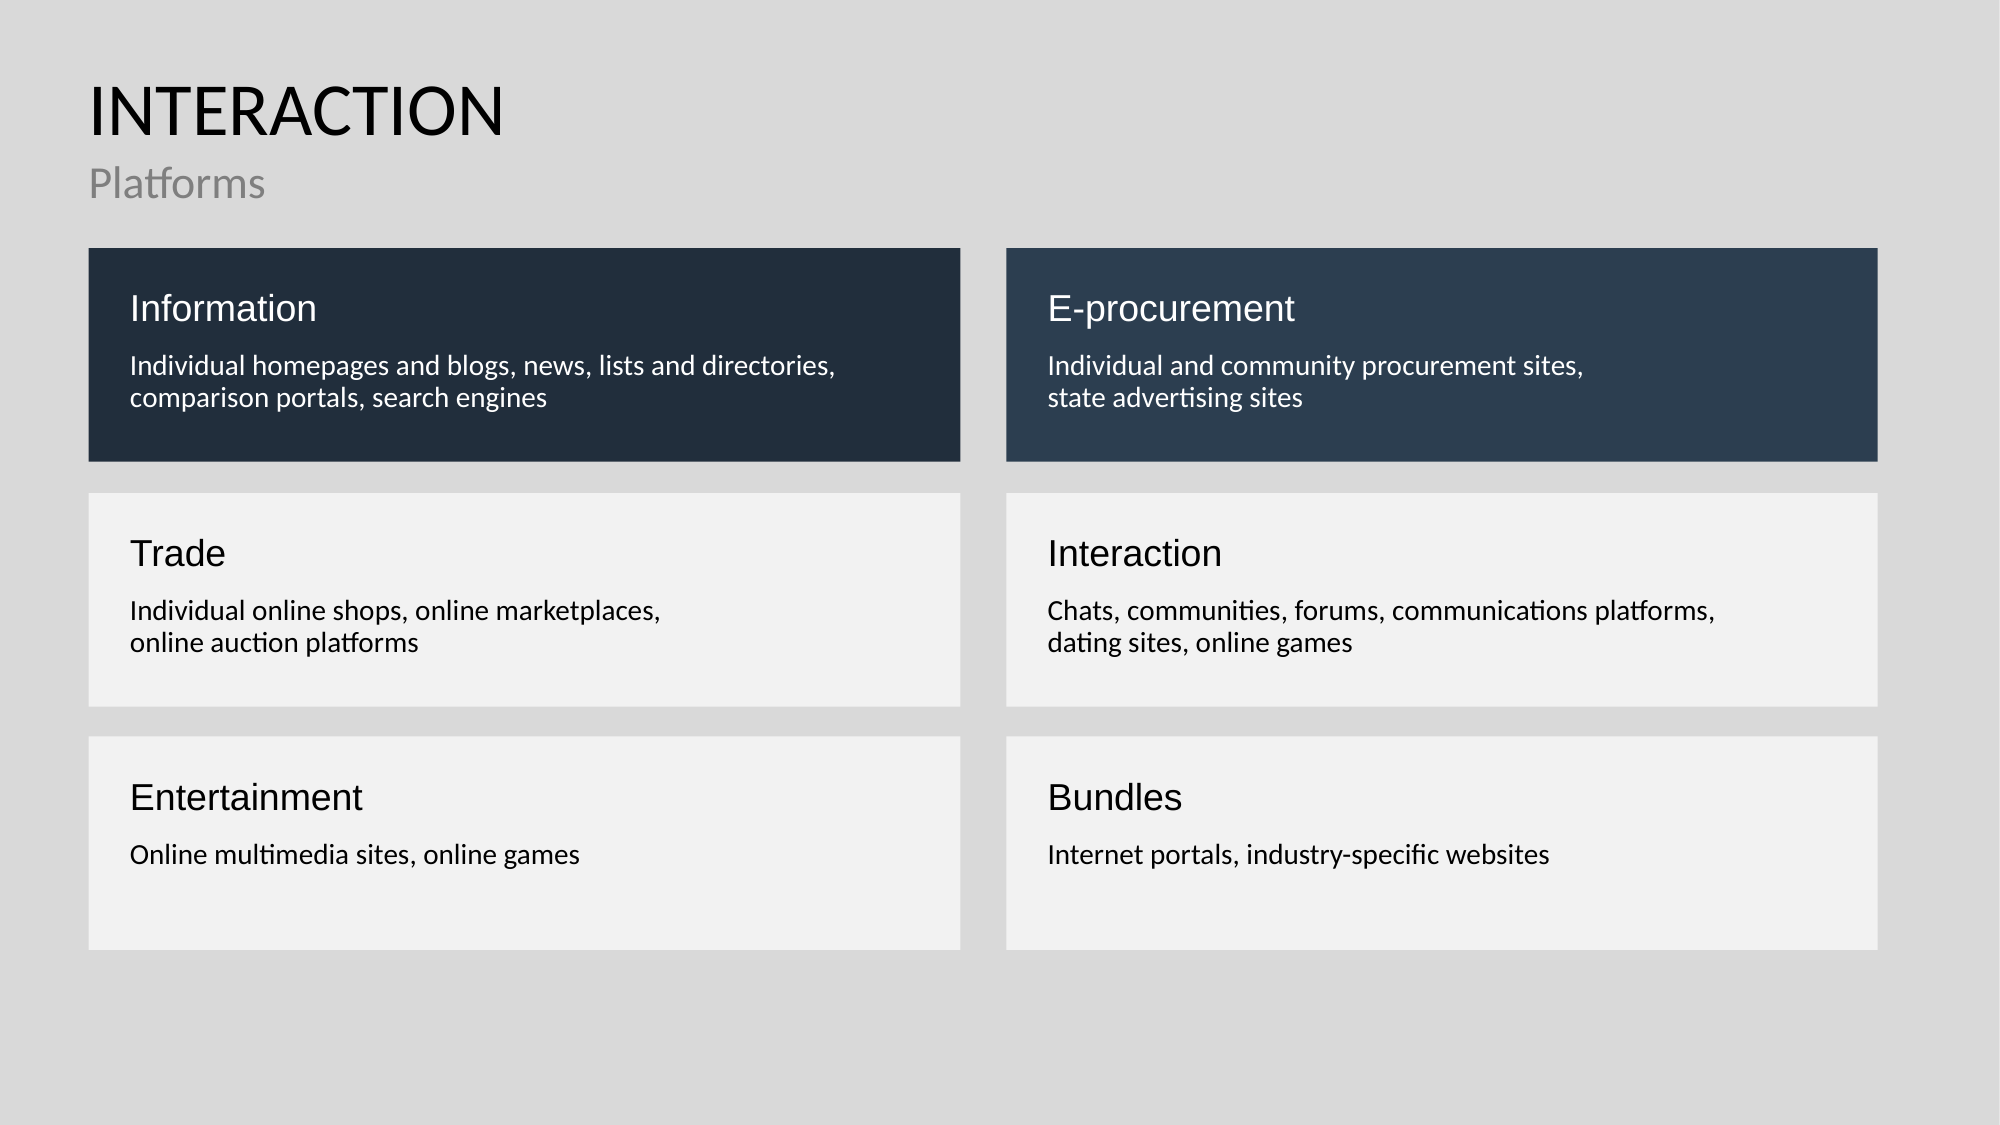

# INTERACTION
Platforms
Information
Individual homepages and blogs, news, lists and directories, comparison portals, search engines
E-procurement
Individual and community procurement sites,
state advertising sites
Trade
Individual online shops, online marketplaces,
online auction platforms
Interaction
Chats, communities, forums, communications platforms,
dating sites, online games
Entertainment
Online multimedia sites, online games
Bundles
Internet portals, industry-specific websites